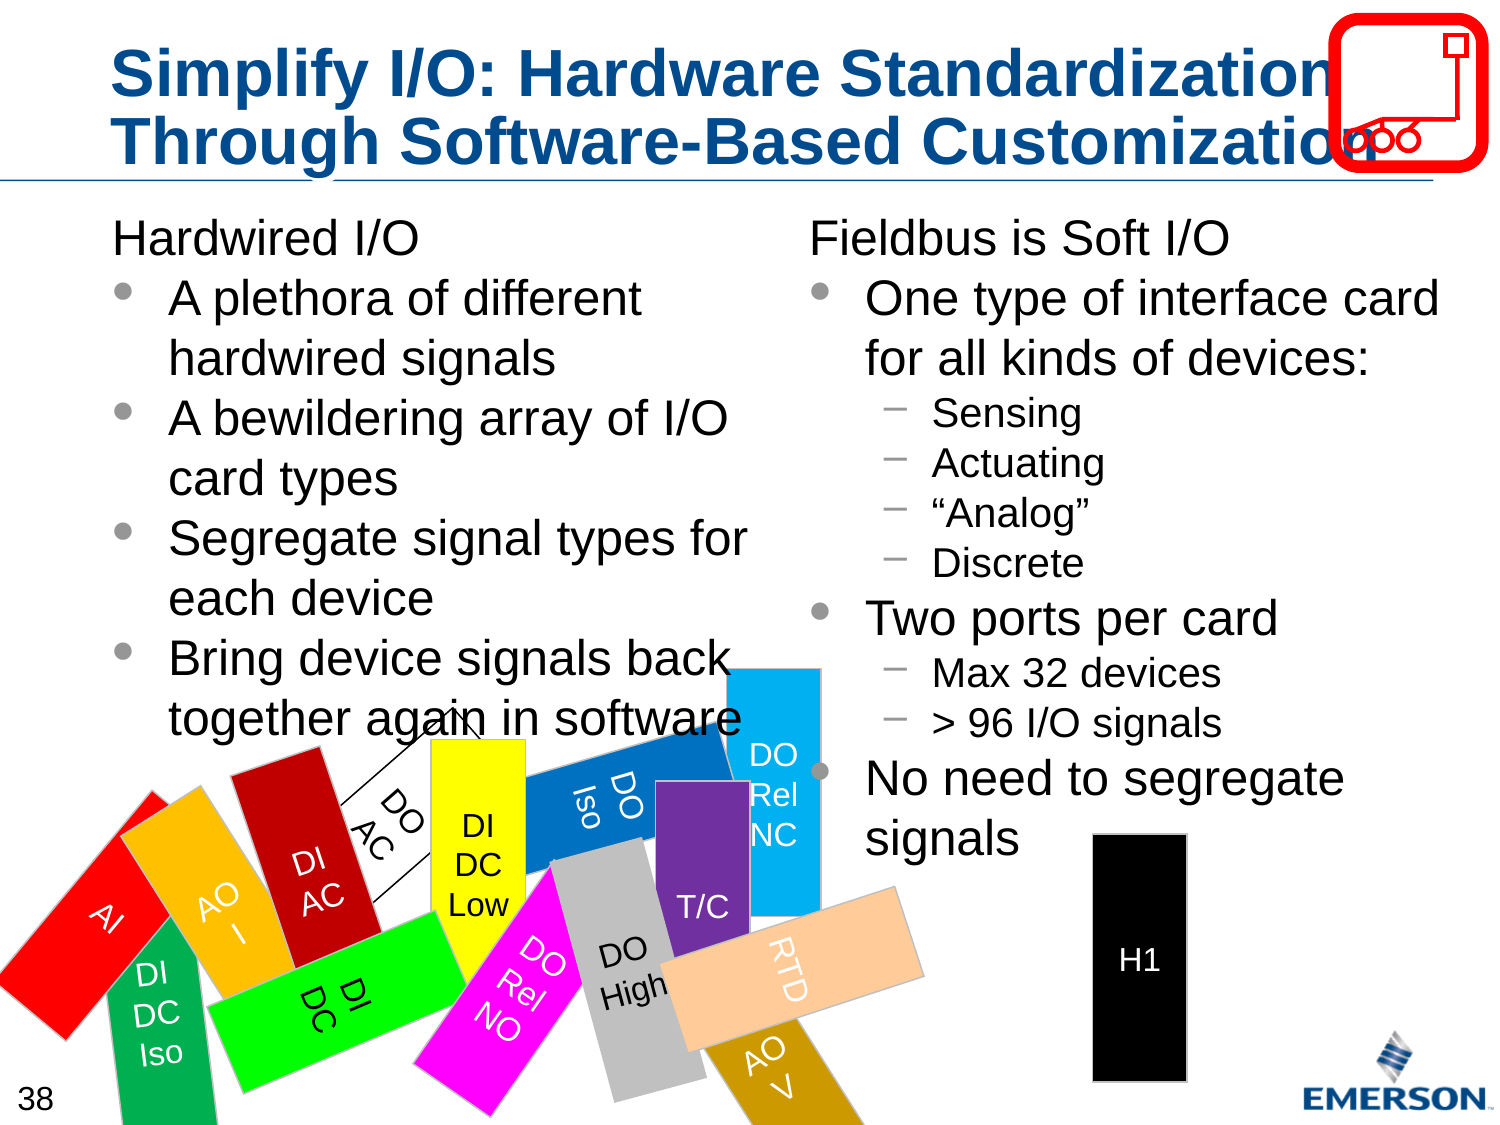

# Simplify I/O: Hardware Standardization Through Software-Based Customization
Hardwired I/O
A plethora of different hardwired signals
A bewildering array of I/O card types
Segregate signal types for each device
Bring device signals back together again in software
Fieldbus is Soft I/O
One type of interface card for all kinds of devices:
Sensing
Actuating
“Analog”
Discrete
Two ports per card
Max 32 devices
> 96 I/O signals
No need to segregate signals
DO
Rel
NC
DO
Iso
DO
AC
DI
DC
Low
DI
AC
T/C
AI
AO
I
H1
DO
High
RTD
DO
Rel
NO
DI
DC
DI
DC
Iso
AO
V
DI
AC